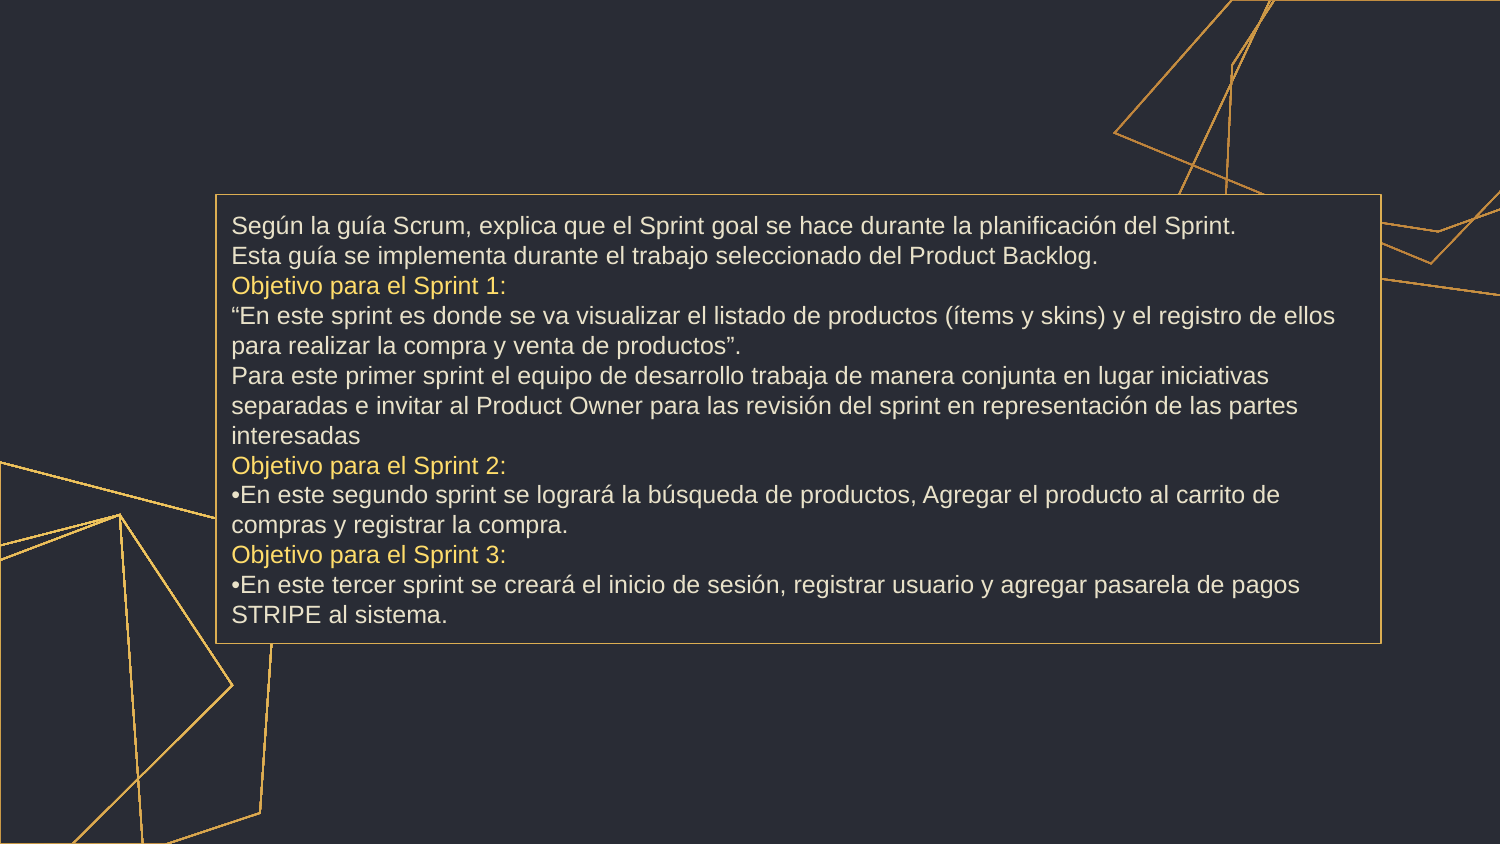

Según la guía Scrum, explica que el Sprint goal se hace durante la planificación del Sprint.
Esta guía se implementa durante el trabajo seleccionado del Product Backlog.
Objetivo para el Sprint 1:
“En este sprint es donde se va visualizar el listado de productos (ítems y skins) y el registro de ellos para realizar la compra y venta de productos”.
Para este primer sprint el equipo de desarrollo trabaja de manera conjunta en lugar iniciativas separadas e invitar al Product Owner para las revisión del sprint en representación de las partes interesadas
Objetivo para el Sprint 2:
•En este segundo sprint se logrará la búsqueda de productos, Agregar el producto al carrito de compras y registrar la compra.
Objetivo para el Sprint 3:
•En este tercer sprint se creará el inicio de sesión, registrar usuario y agregar pasarela de pagos STRIPE al sistema.